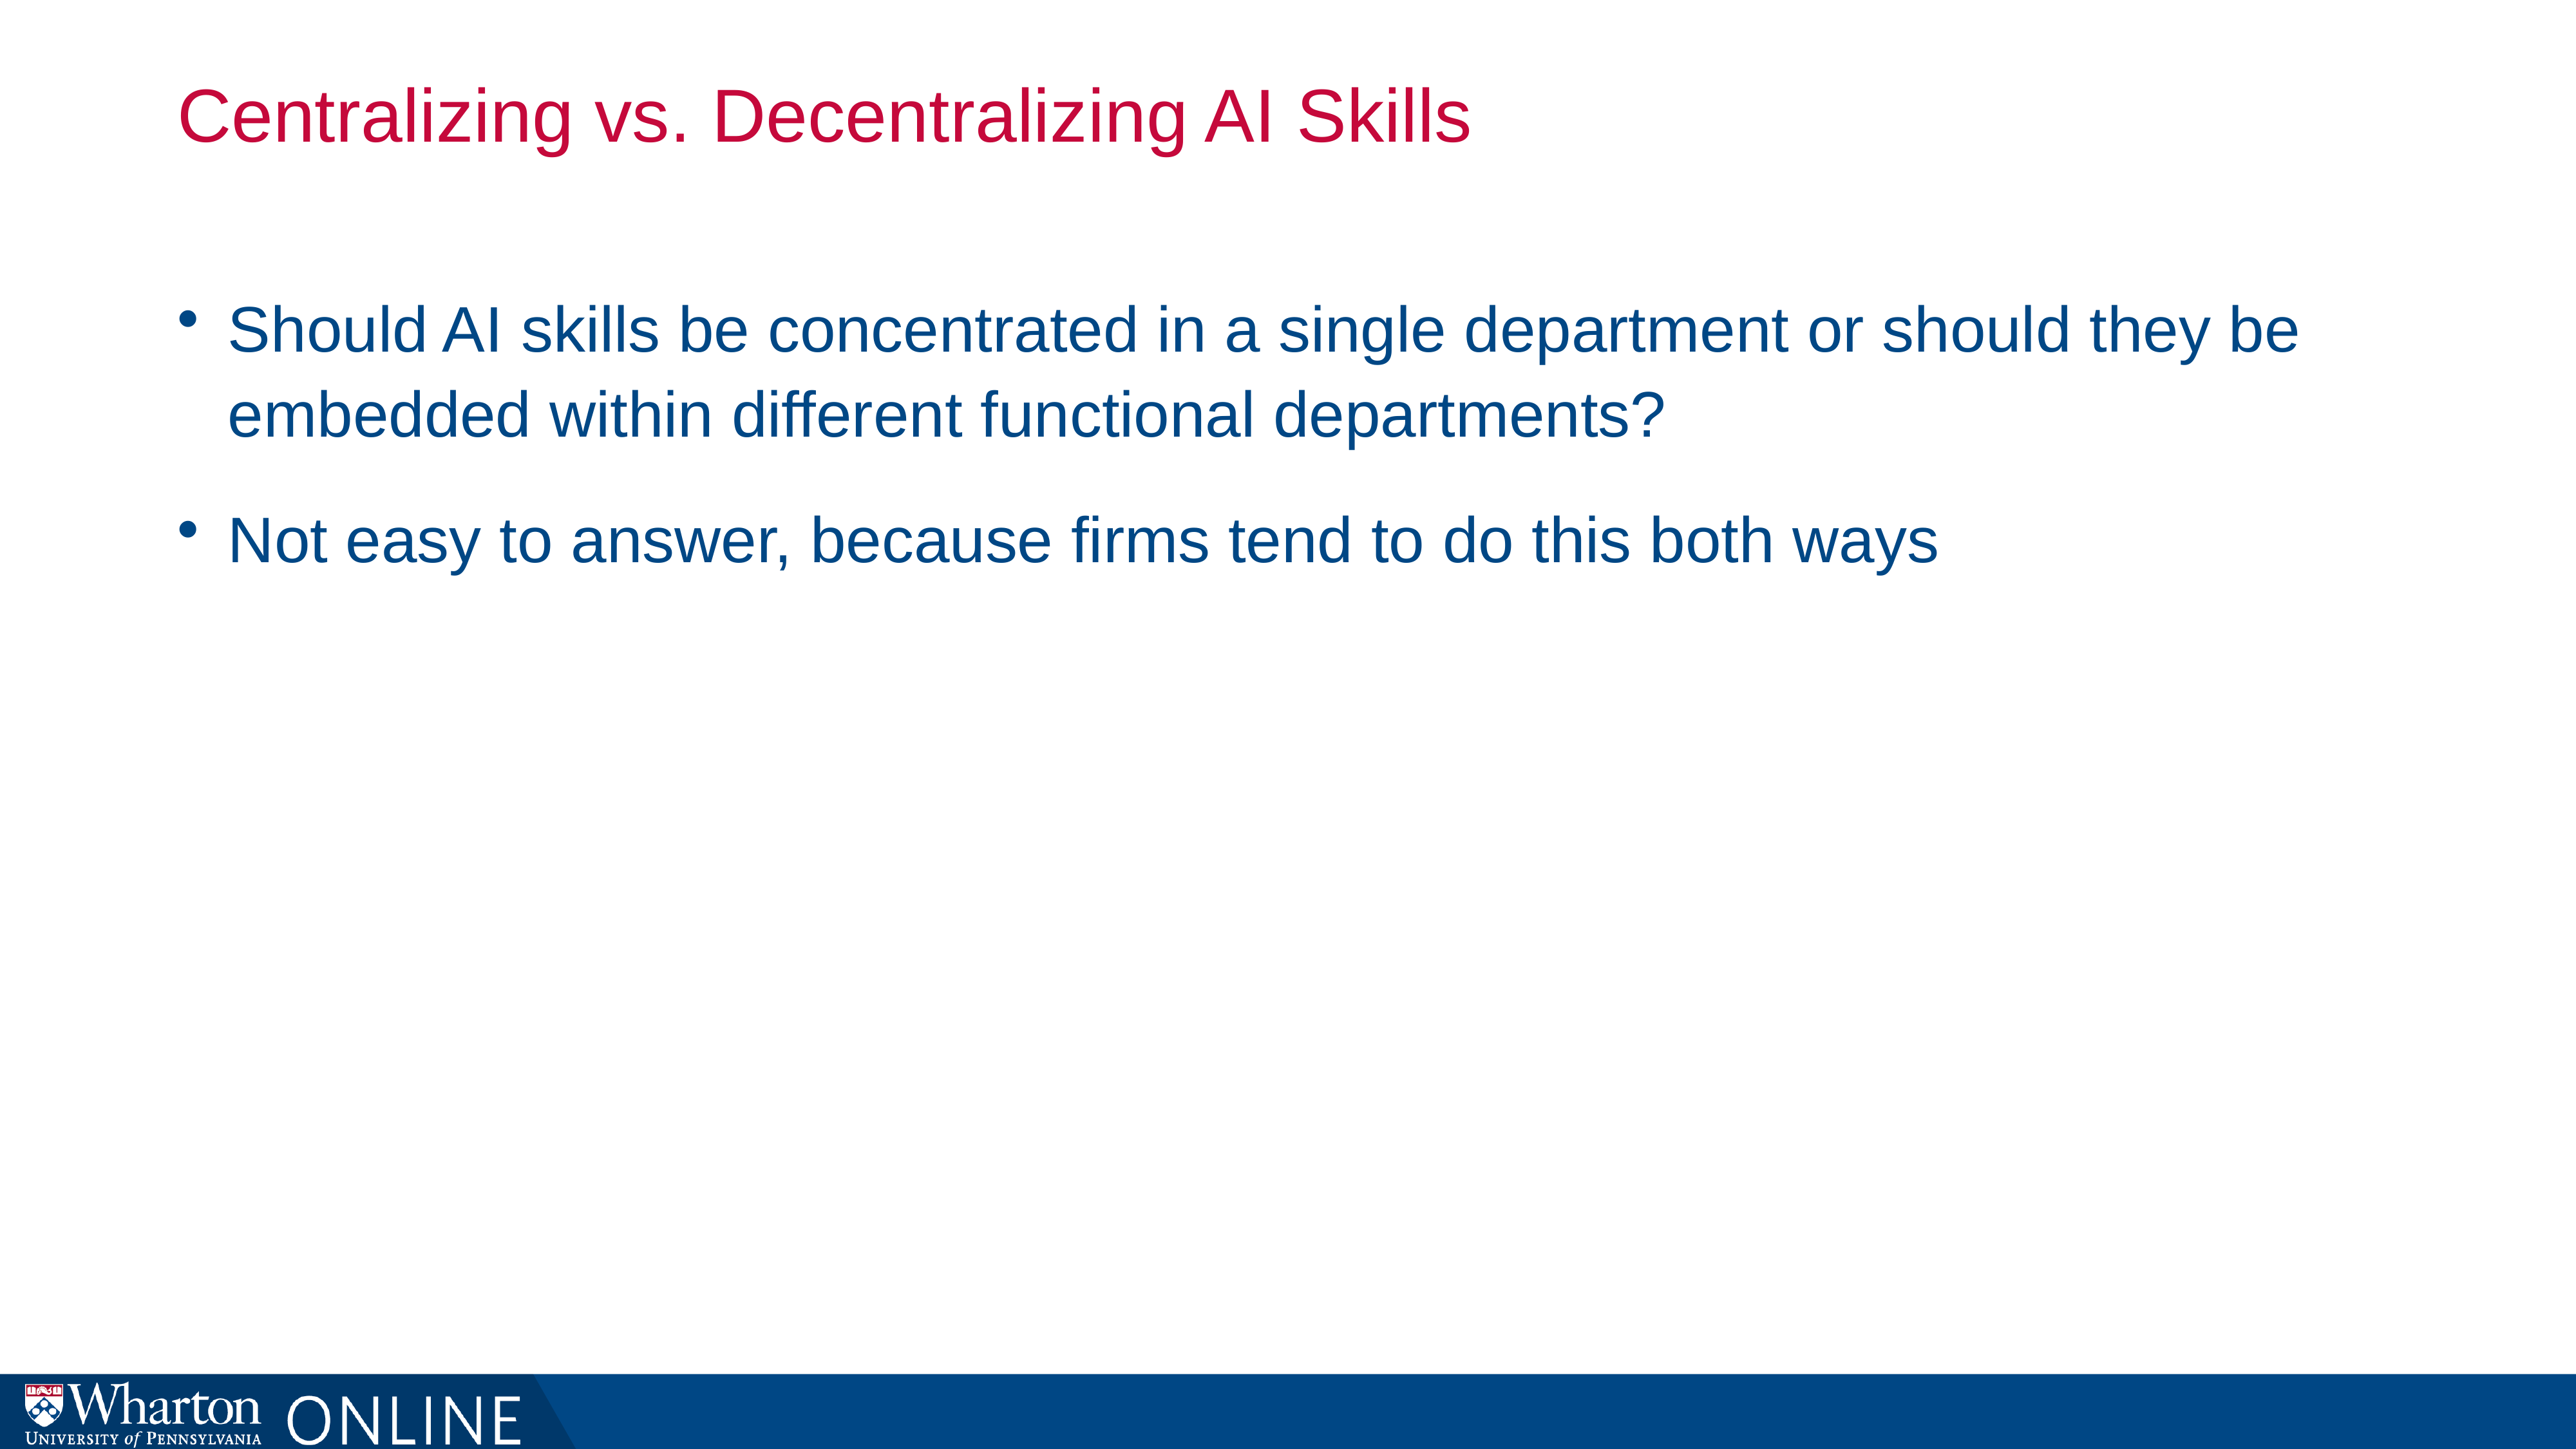

# Centralizing vs. Decentralizing AI Skills
Should AI skills be concentrated in a single department or should they be embedded within different functional departments?
Not easy to answer, because firms tend to do this both ways